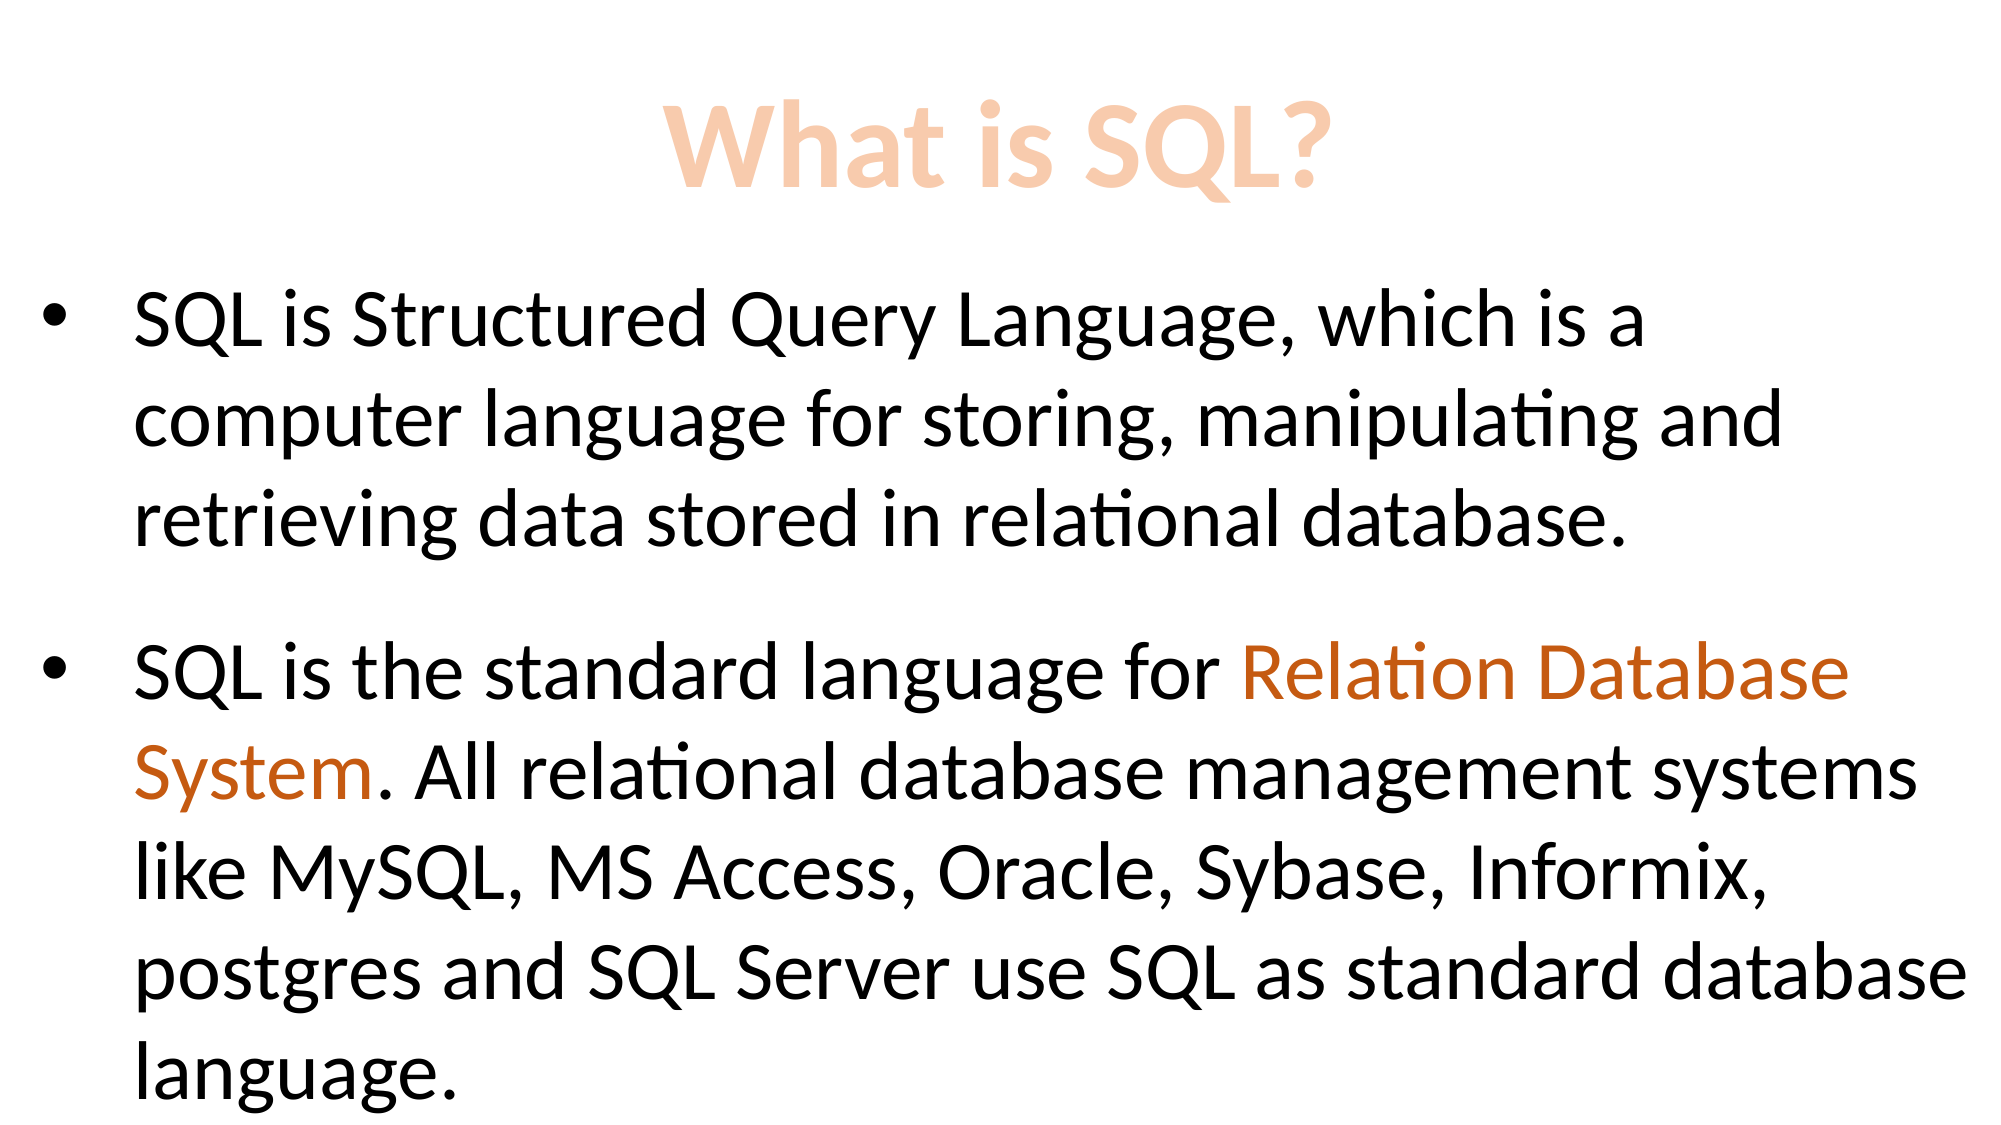

What is SQL?
SQL is Structured Query Language, which is a computer language for storing, manipulating and retrieving data stored in relational database.
SQL is the standard language for Relation Database System. All relational database management systems like MySQL, MS Access, Oracle, Sybase, Informix, postgres and SQL Server use SQL as standard database language.